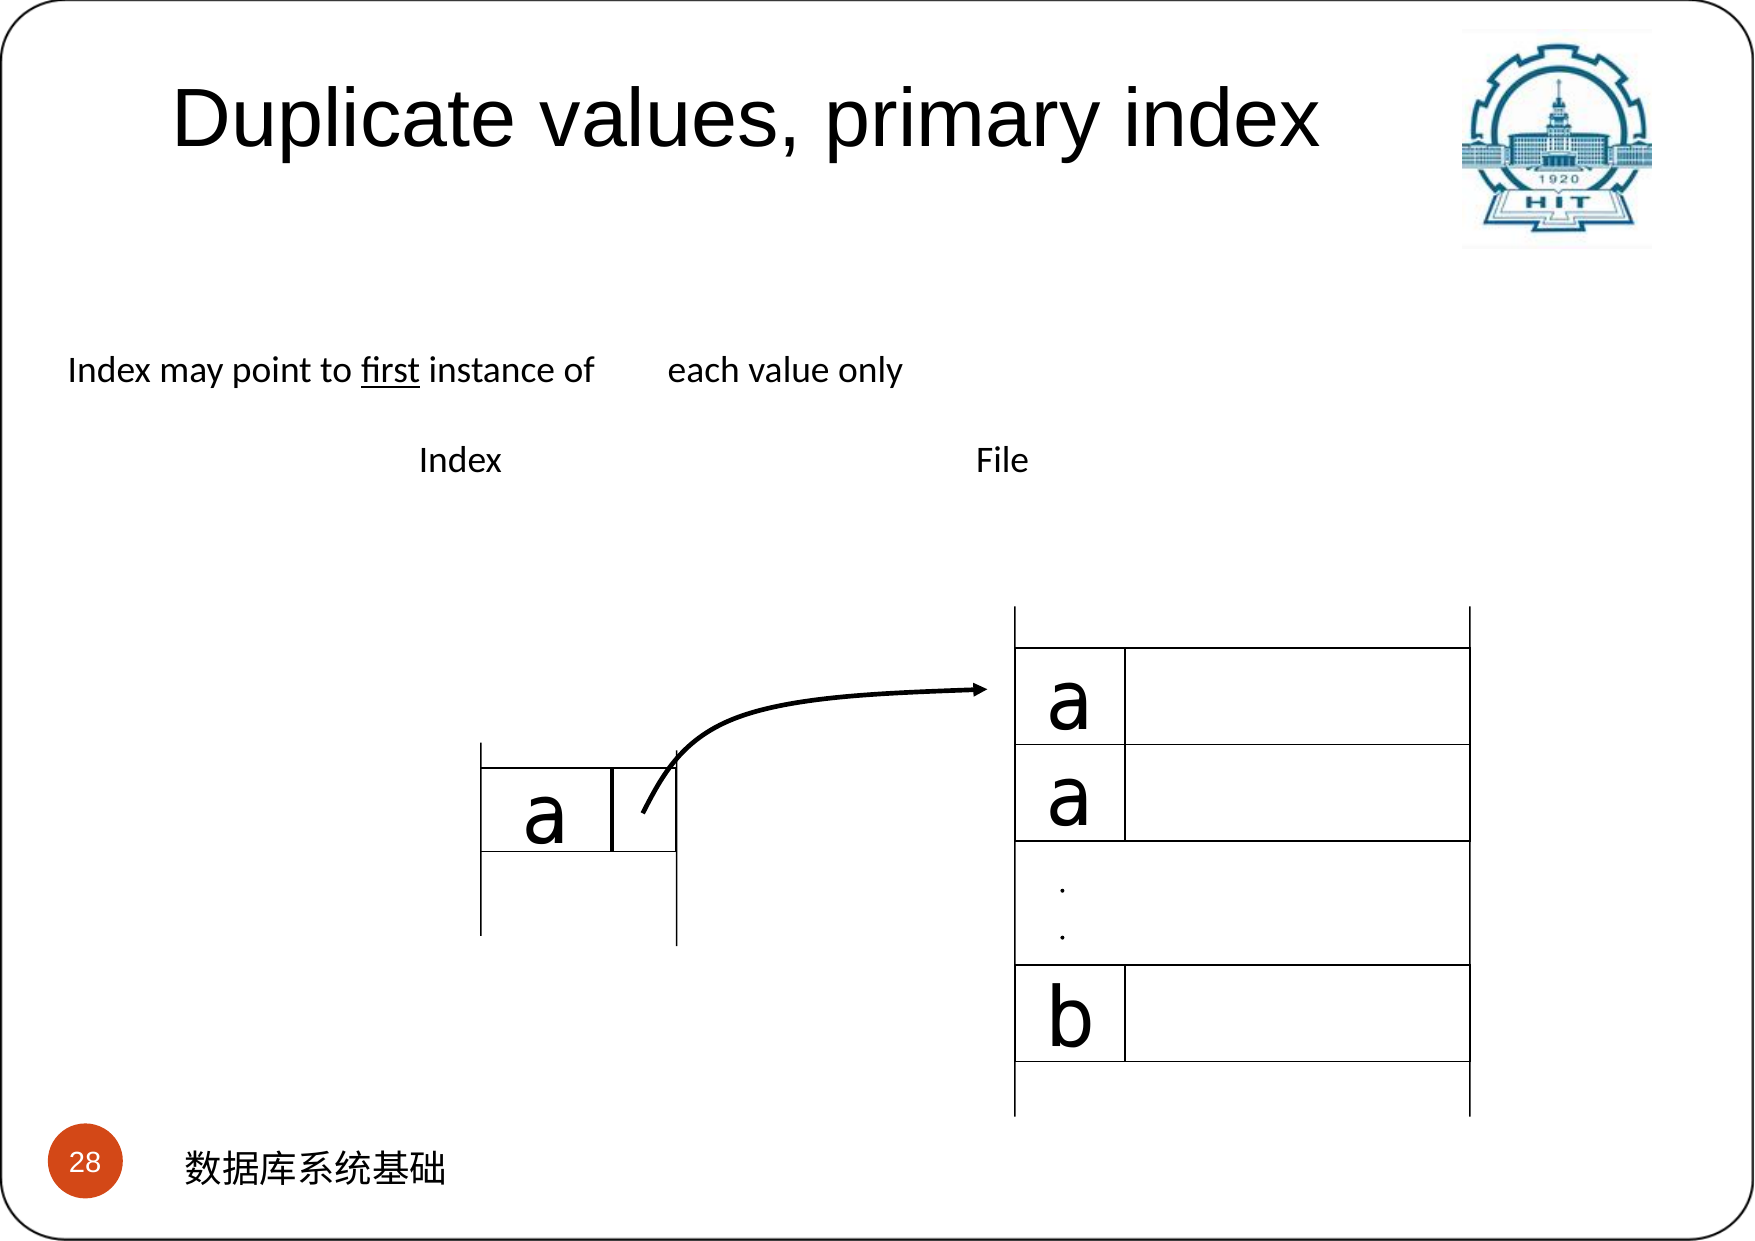

# Duplicate values, primary index
Index may point to first instance of	each value only

		      Index				 File

a

a

a

.
.
b